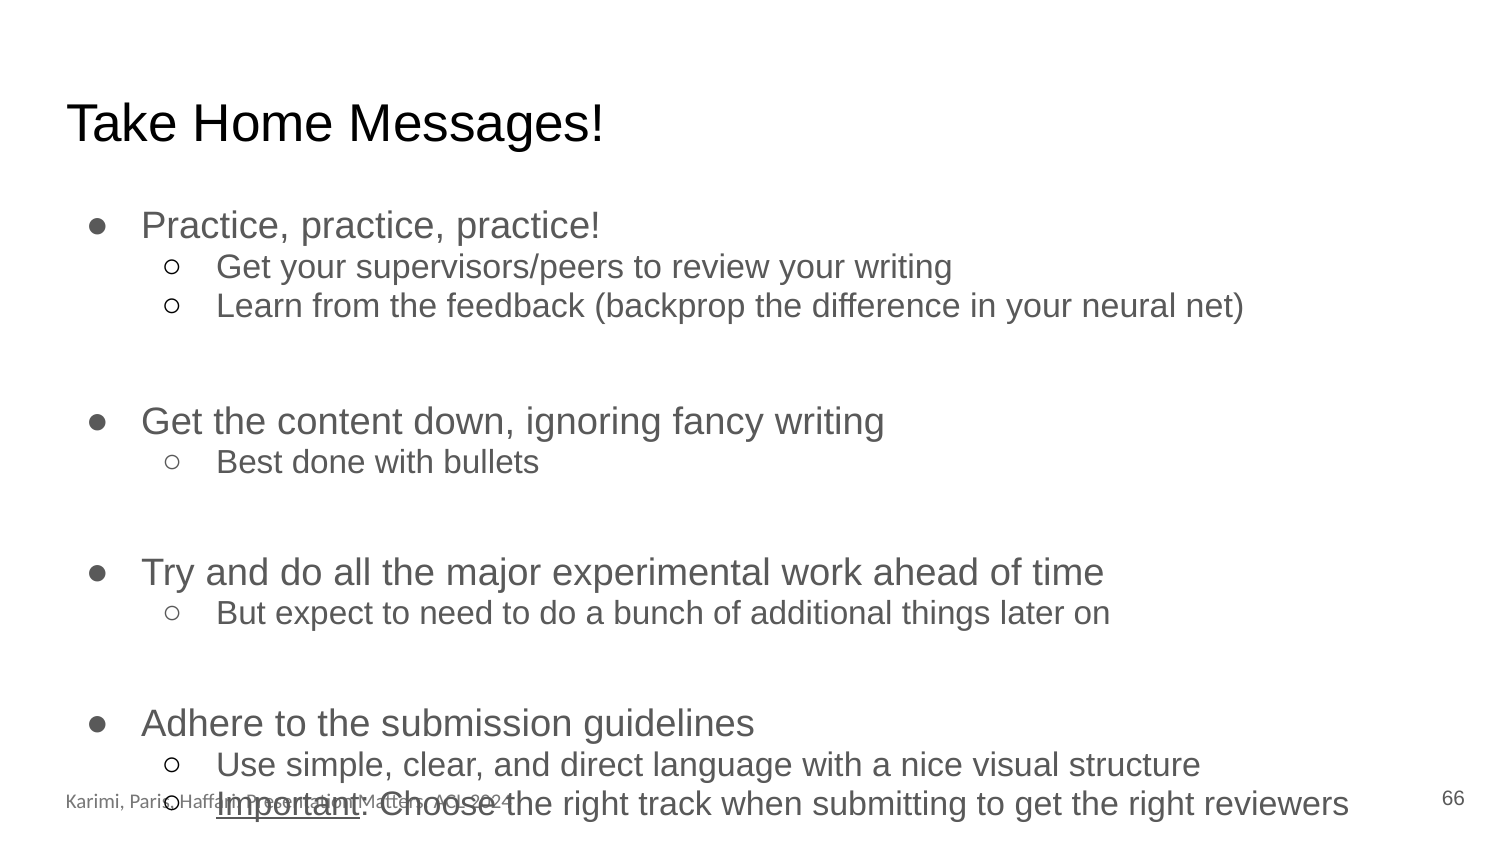

# Take Home Messages!
Practice, practice, practice!
Get your supervisors/peers to review your writing
Learn from the feedback (backprop the difference in your neural net)

Get the content down, ignoring fancy writing
Best done with bullets

Try and do all the major experimental work ahead of time
But expect to need to do a bunch of additional things later on

Adhere to the submission guidelines
Use simple, clear, and direct language with a nice visual structure
Important: Choose the right track when submitting to get the right reviewers

66